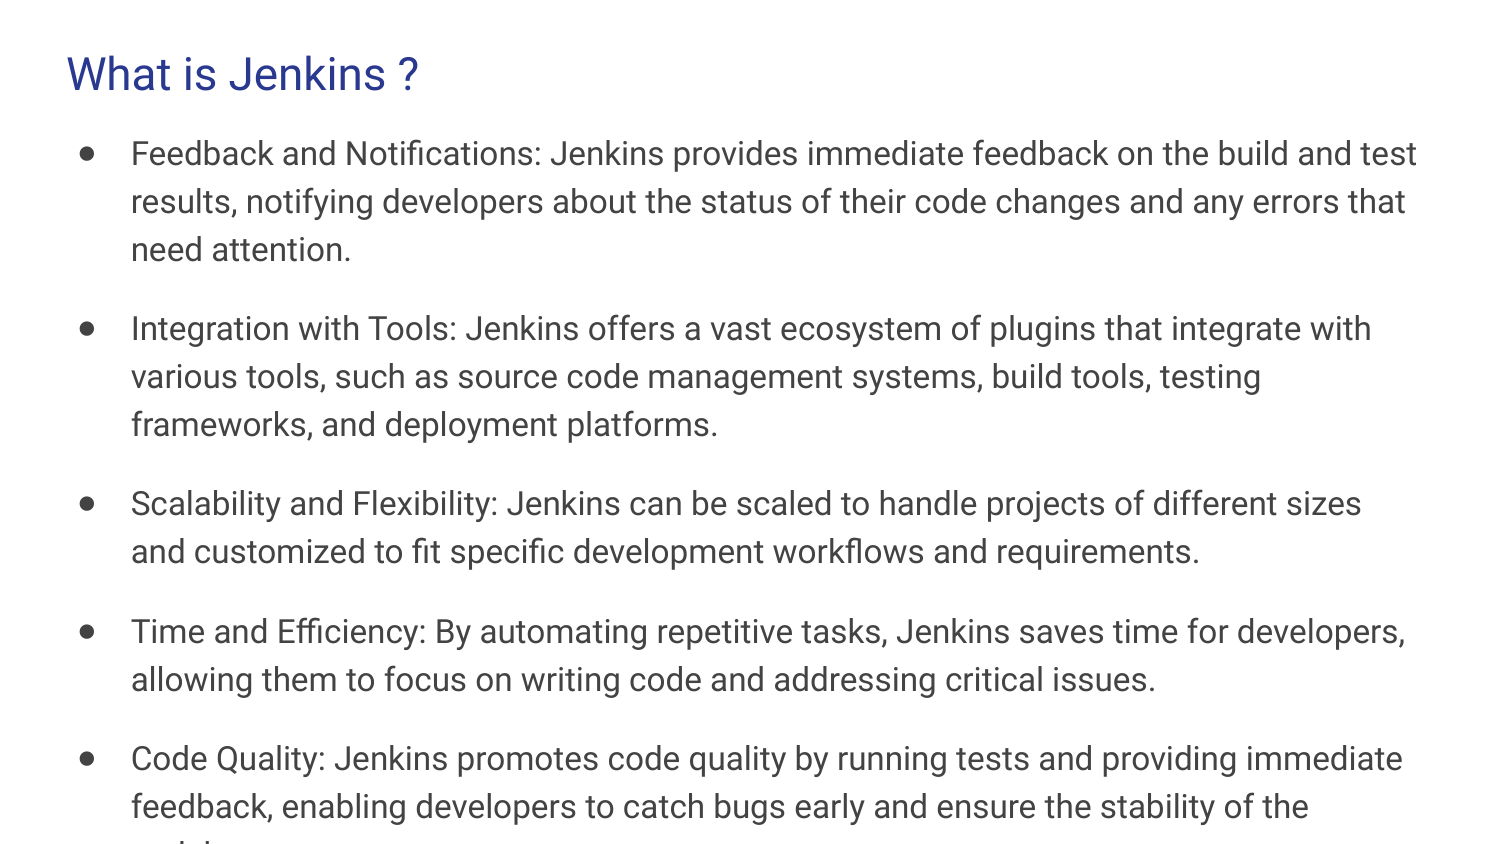

# What is Jenkins ?
Feedback and Notifications: Jenkins provides immediate feedback on the build and test results, notifying developers about the status of their code changes and any errors that need attention.

Integration with Tools: Jenkins offers a vast ecosystem of plugins that integrate with various tools, such as source code management systems, build tools, testing frameworks, and deployment platforms.

Scalability and Flexibility: Jenkins can be scaled to handle projects of different sizes and customized to fit specific development workflows and requirements.

Time and Efficiency: By automating repetitive tasks, Jenkins saves time for developers, allowing them to focus on writing code and addressing critical issues.

Code Quality: Jenkins promotes code quality by running tests and providing immediate feedback, enabling developers to catch bugs early and ensure the stability of the codebase.